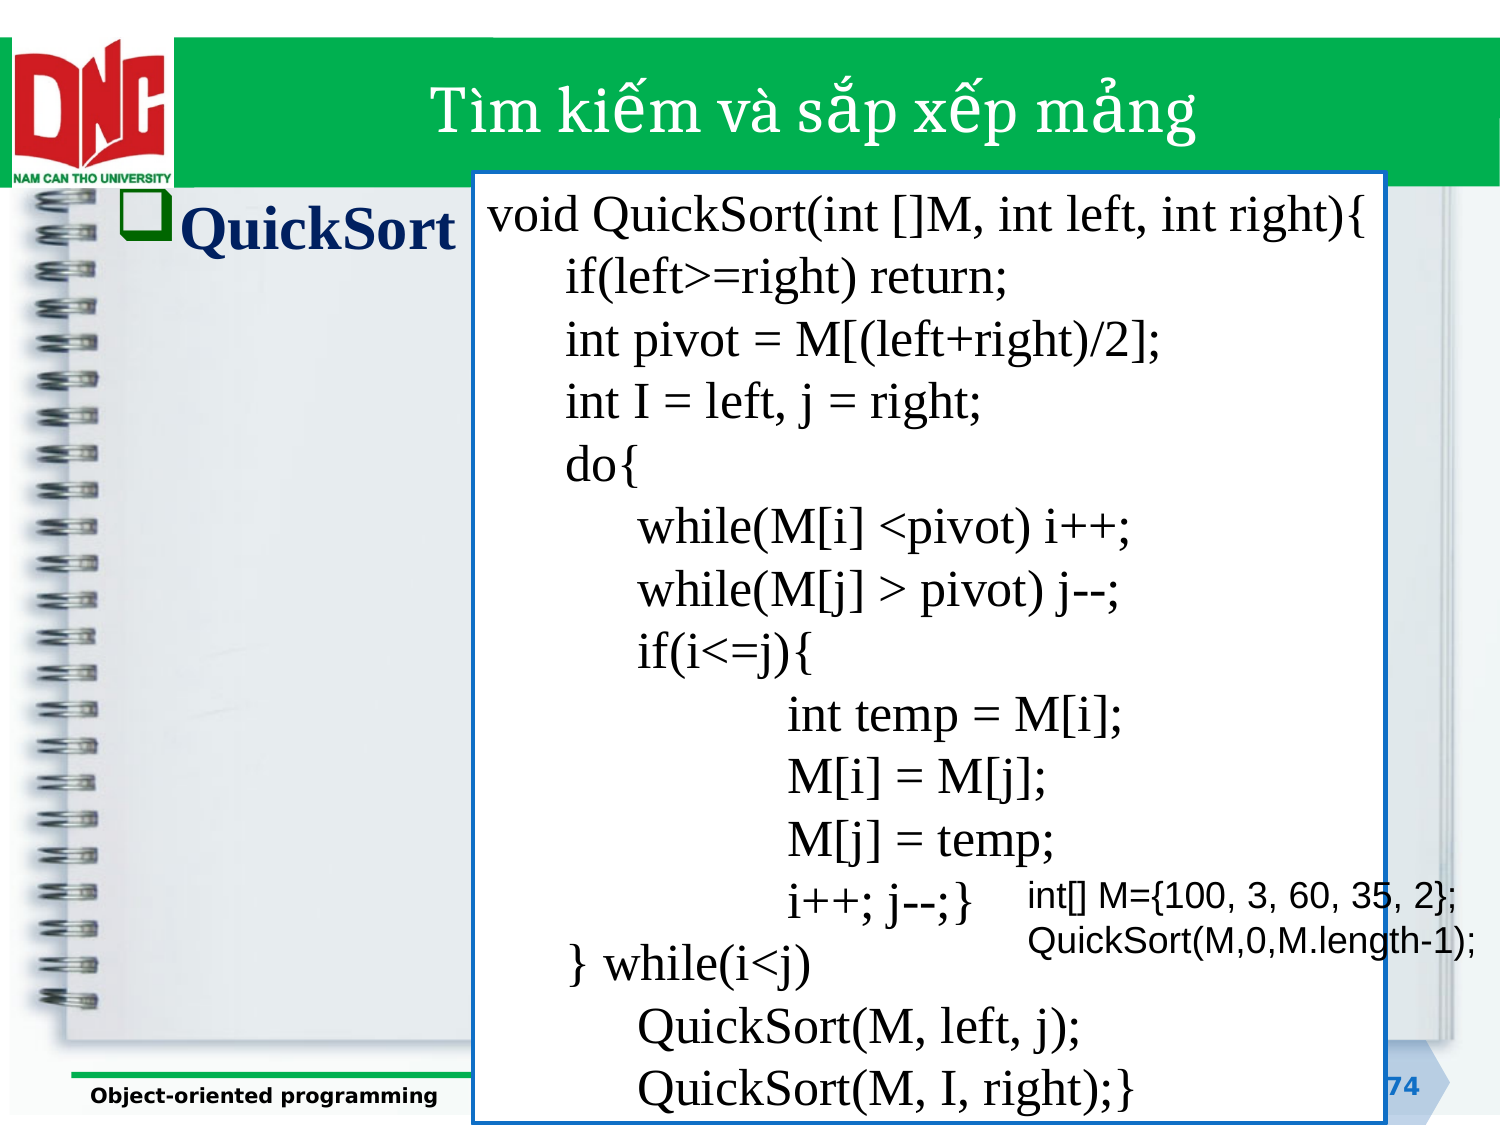

# Tìm kiếm và sắp xếp mảng
void QuickSort(int []M, int left, int right){
      if(left>=right) return;
      int pivot = M[(left+right)/2];
      int I = left, j = right;
      do{
	while(M[i] <pivot) i++;
	while(M[j] > pivot) j--;
	if(i<=j){
	     	int temp = M[i];
	      	M[i] = M[j];
	      	M[j] = temp;
		i++; j--;}
      } while(i<j)
	QuickSort(M, left, j);
	QuickSort(M, I, right);}
QuickSort

int[] M={100, 3, 60, 35, 2};
QuickSort(M,0,M.length-1);
174
Object-oriented programming